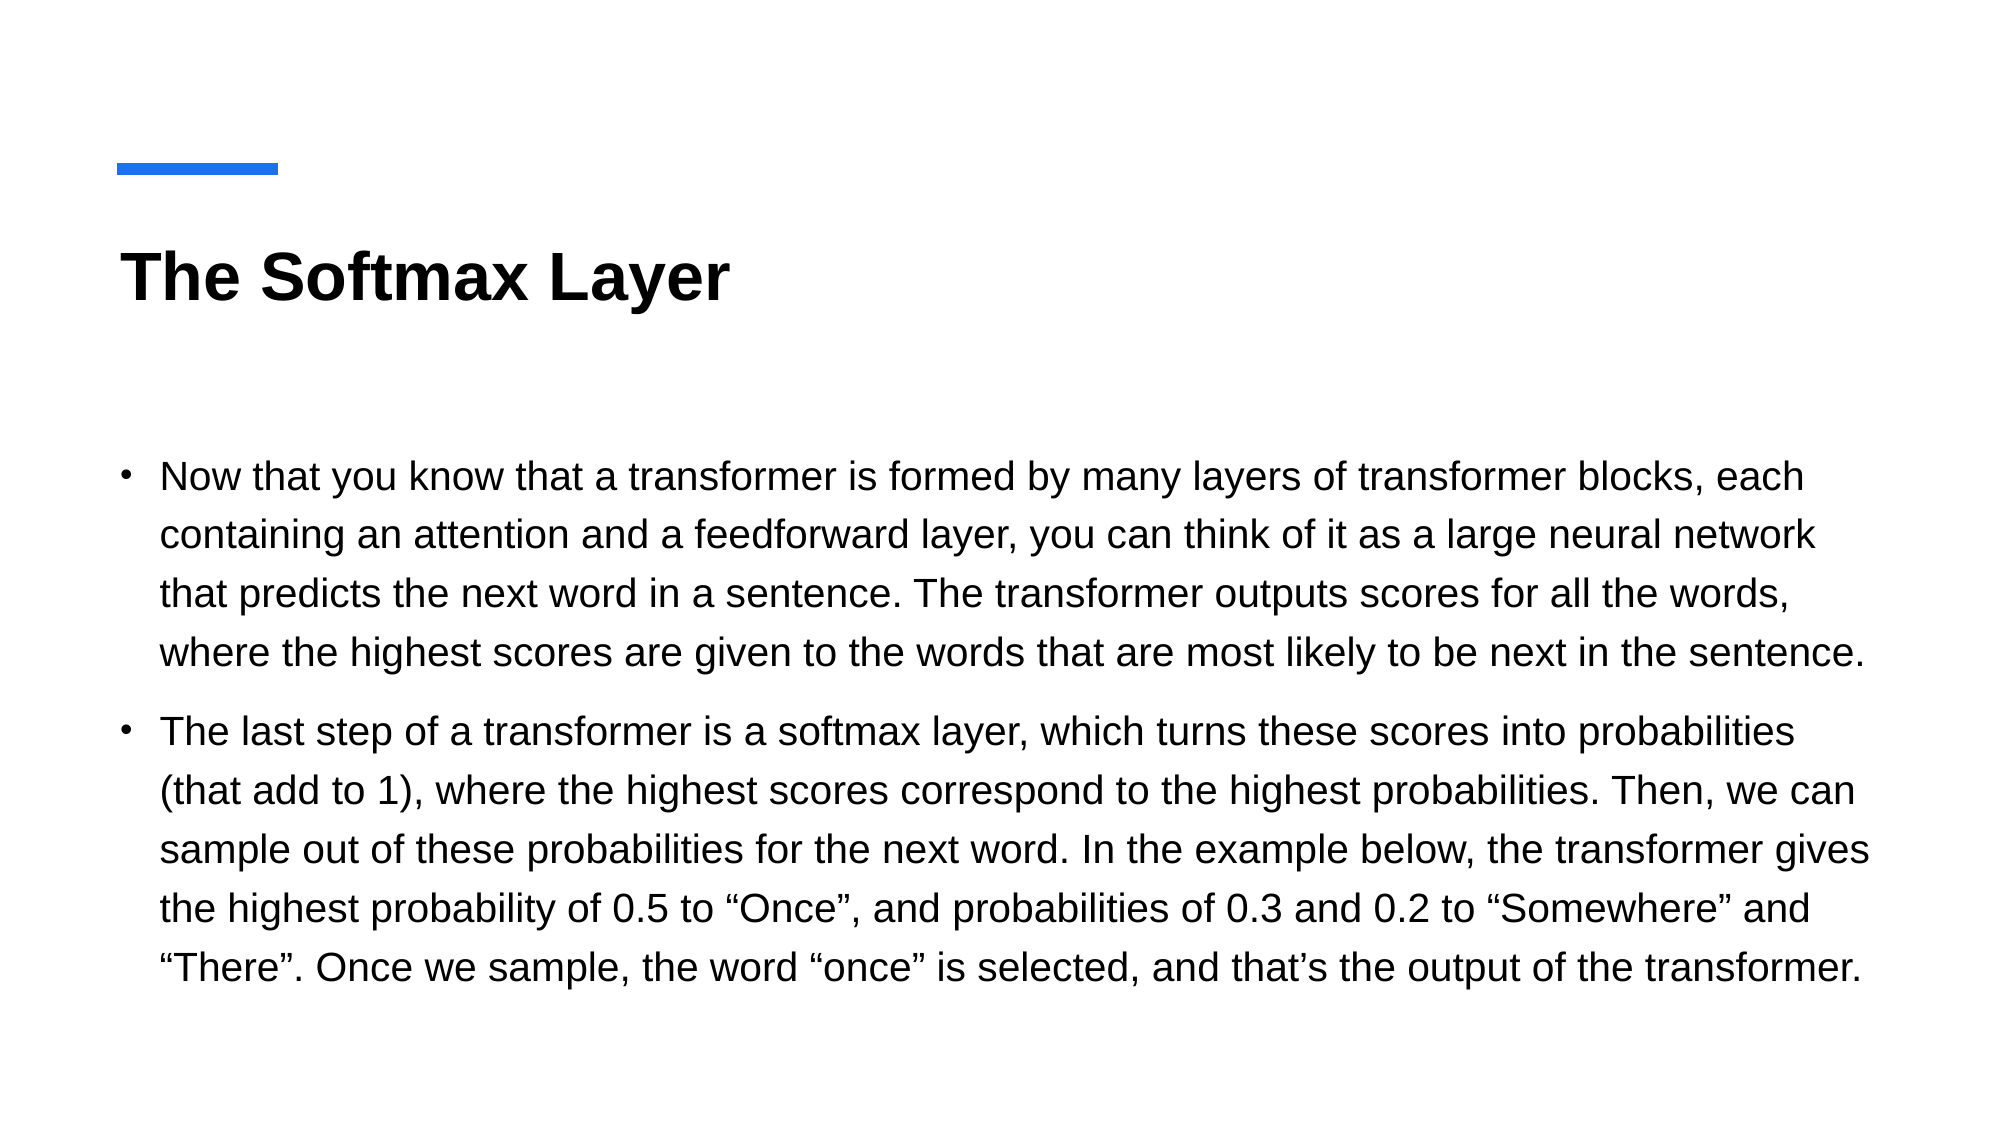

# The Softmax Layer
Now that you know that a transformer is formed by many layers of transformer blocks, each containing an attention and a feedforward layer, you can think of it as a large neural network that predicts the next word in a sentence. The transformer outputs scores for all the words, where the highest scores are given to the words that are most likely to be next in the sentence.
The last step of a transformer is a softmax layer, which turns these scores into probabilities (that add to 1), where the highest scores correspond to the highest probabilities. Then, we can sample out of these probabilities for the next word. In the example below, the transformer gives the highest probability of 0.5 to “Once”, and probabilities of 0.3 and 0.2 to “Somewhere” and “There”. Once we sample, the word “once” is selected, and that’s the output of the transformer.